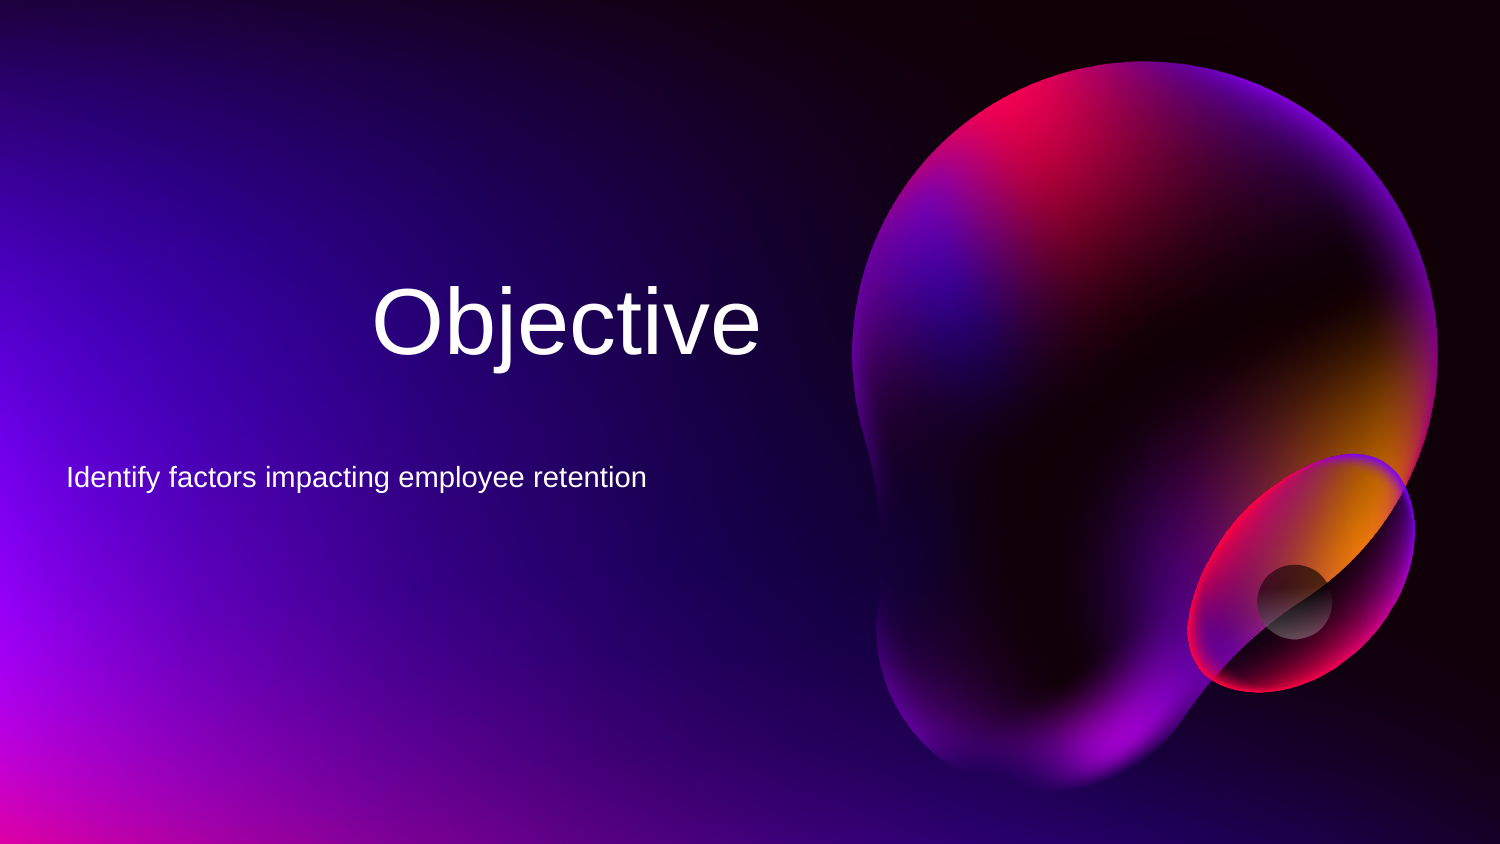

# Objective
Identify factors impacting employee retention